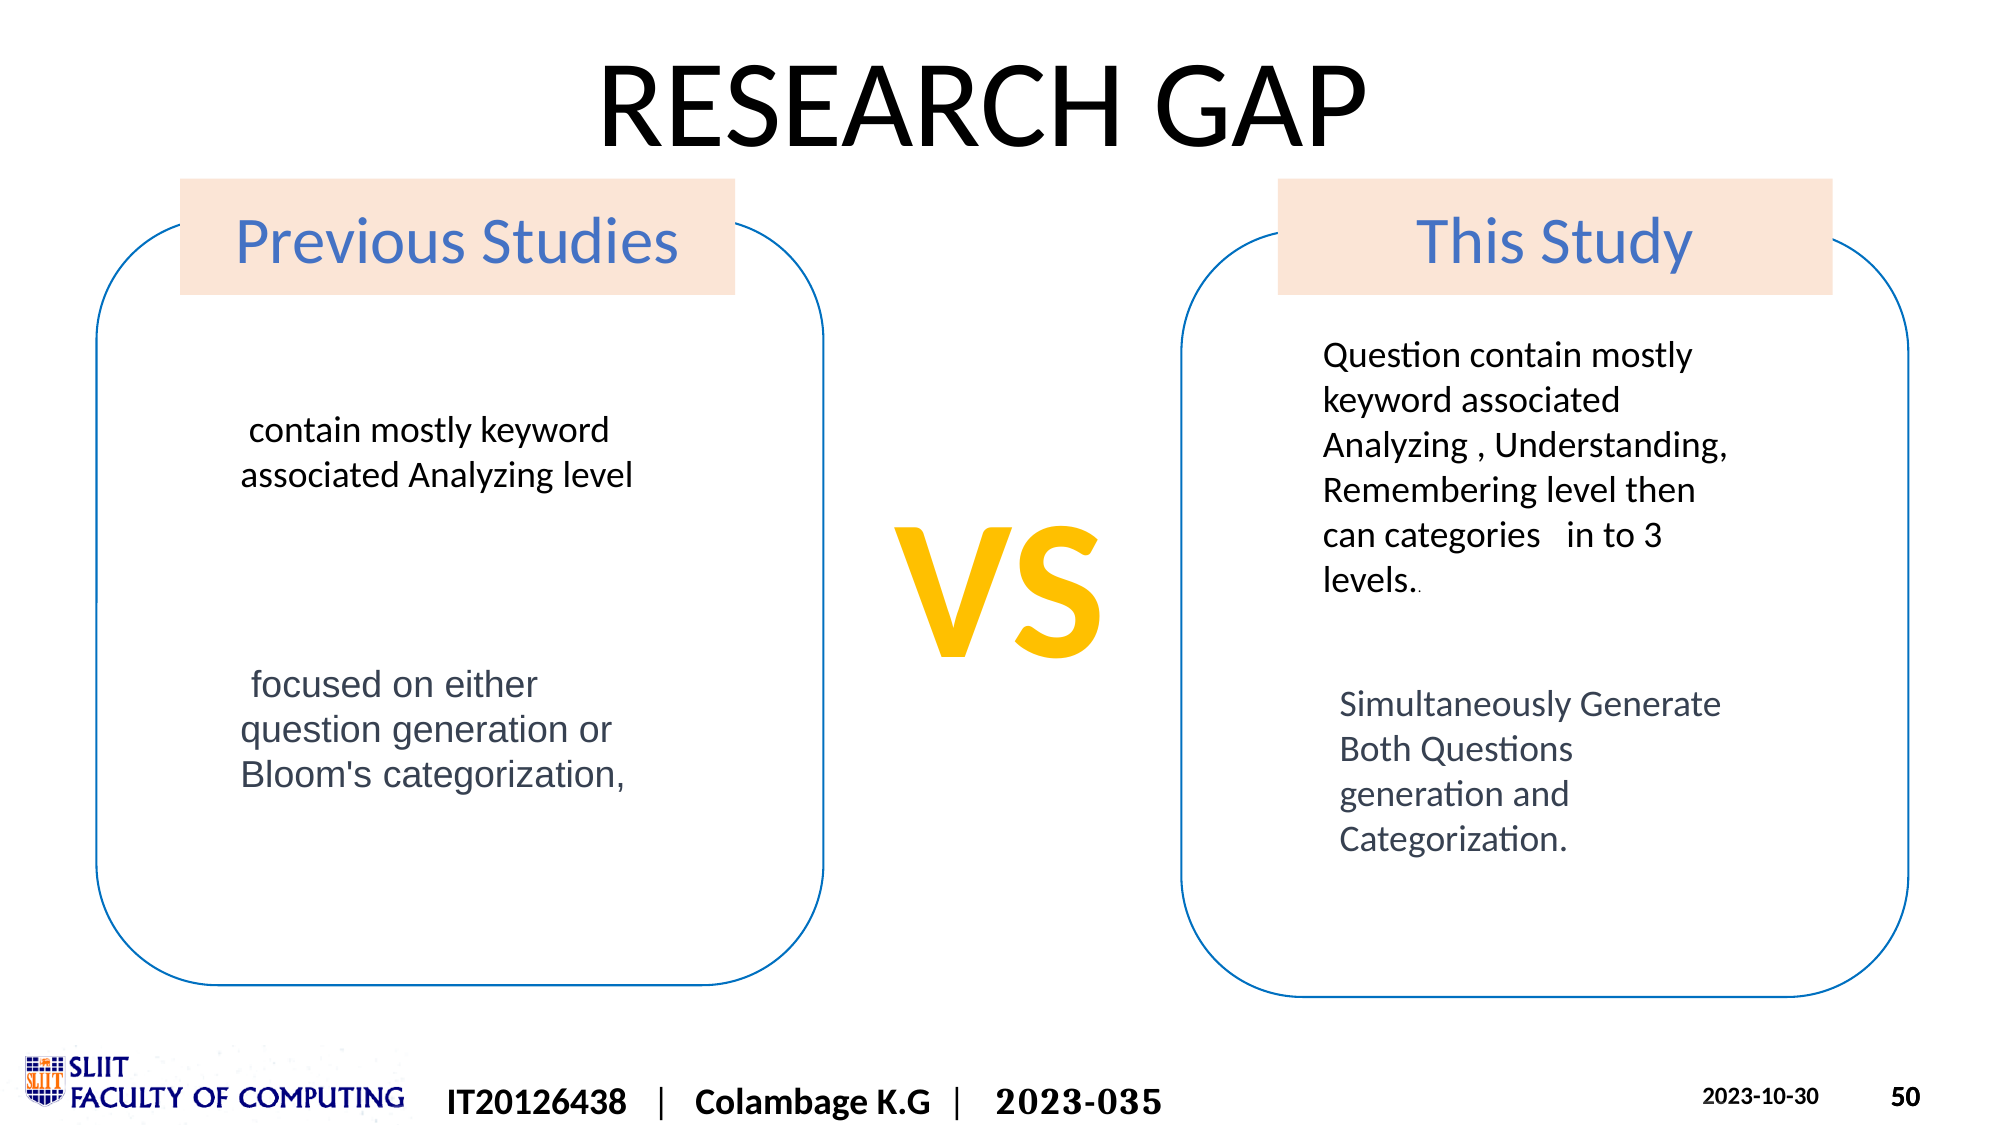

RESEARCH GAP
Previous Studies
This Study

Question contain mostly keyword associated Analyzing , Understanding, Remembering level then can categories   in to 3 levels..
 contain mostly keyword associated Analyzing level
VS
 focused on either question generation or Bloom's categorization,
Simultaneously Generate  Both Questions generation and Categorization.
IT20126438   |   Colambage K.G  | 22023-035